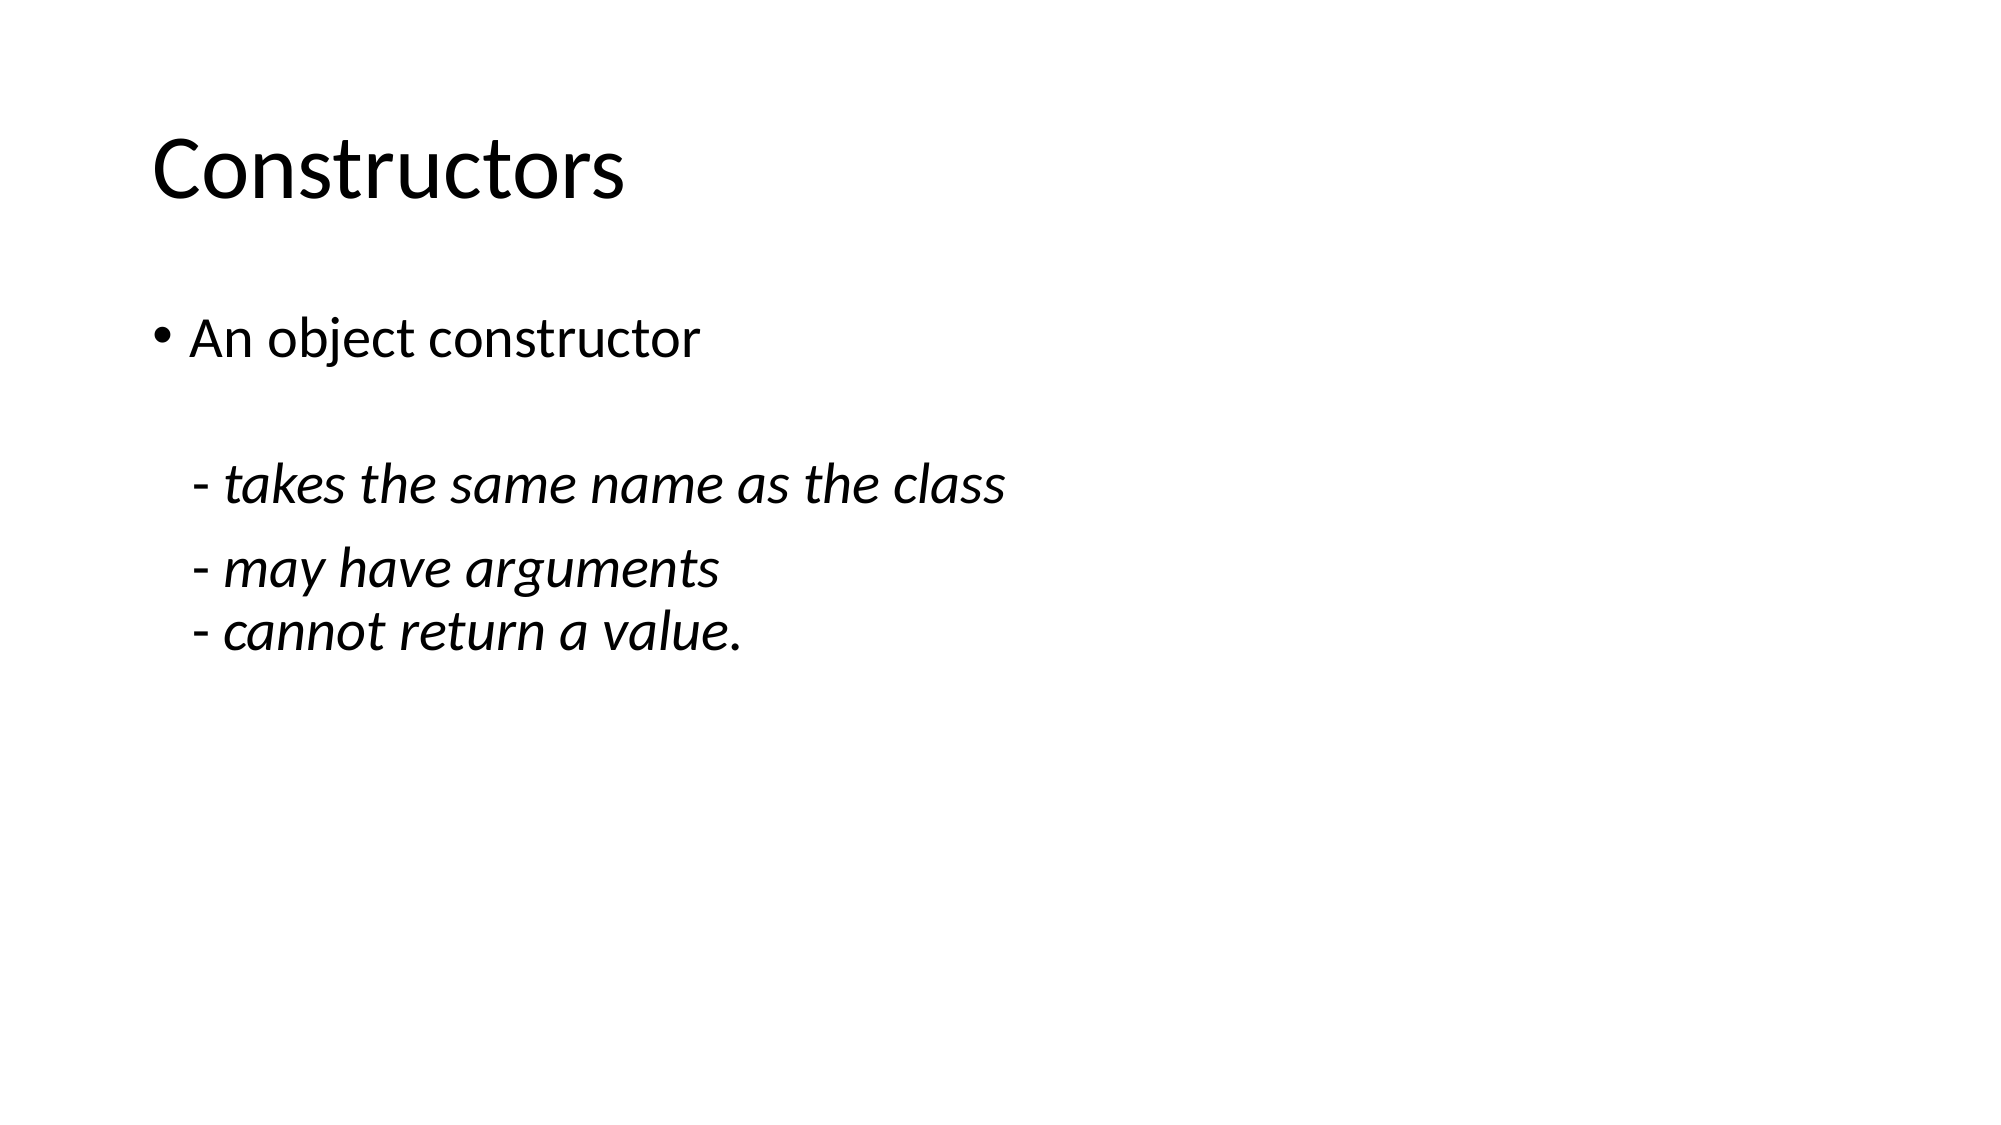

# Constructors
An object constructor
   - takes the same name as the class
   - may have arguments
   - cannot return a value.